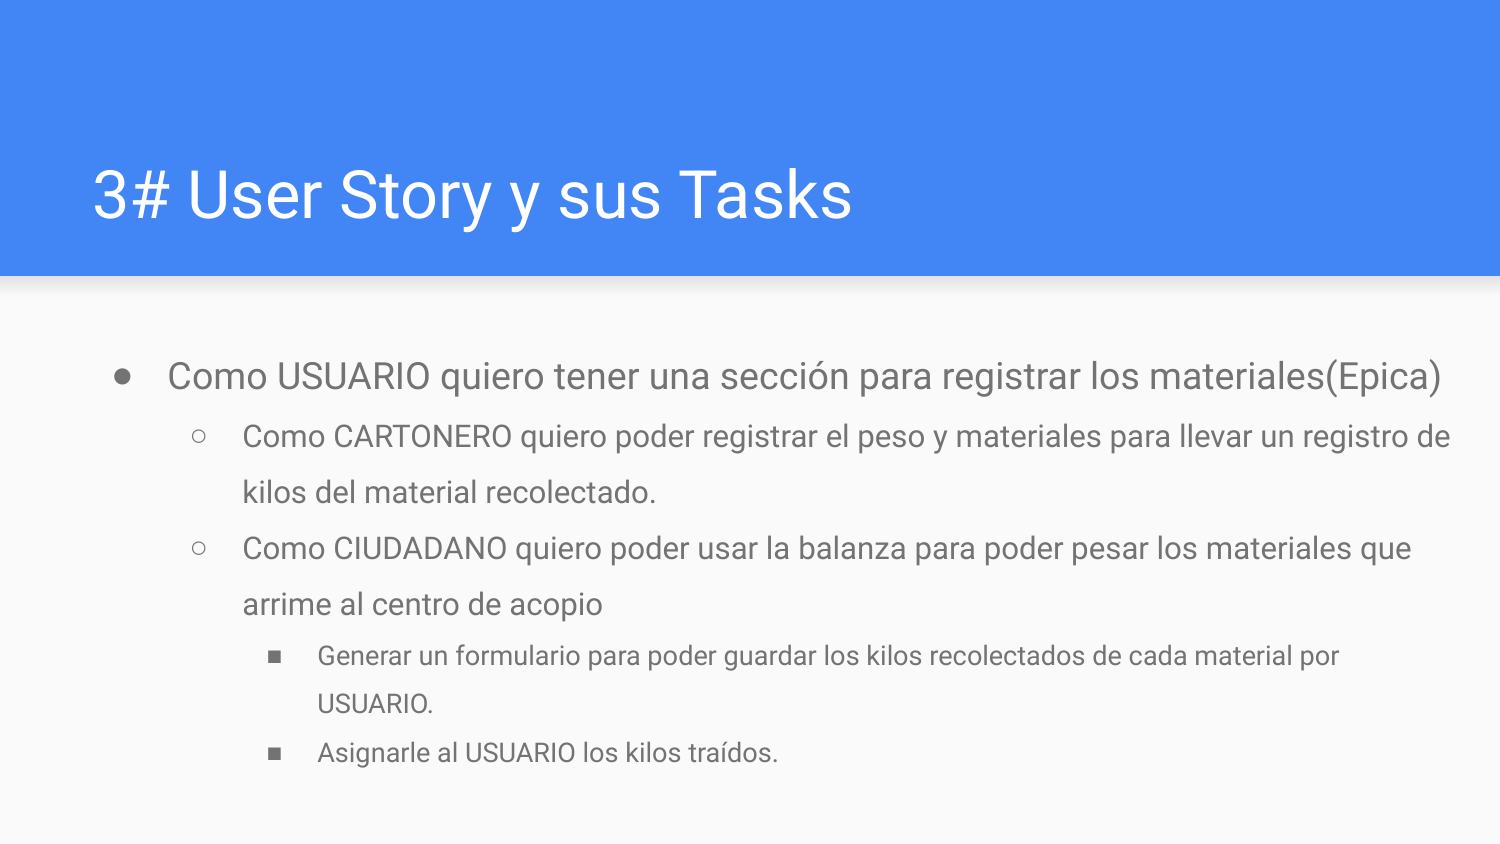

# 3# User Story y sus Tasks
Como USUARIO quiero tener una sección para registrar los materiales(Epica)
Como CARTONERO quiero poder registrar el peso y materiales para llevar un registro de kilos del material recolectado.
Como CIUDADANO quiero poder usar la balanza para poder pesar los materiales que arrime al centro de acopio
Generar un formulario para poder guardar los kilos recolectados de cada material por USUARIO.
Asignarle al USUARIO los kilos traídos.